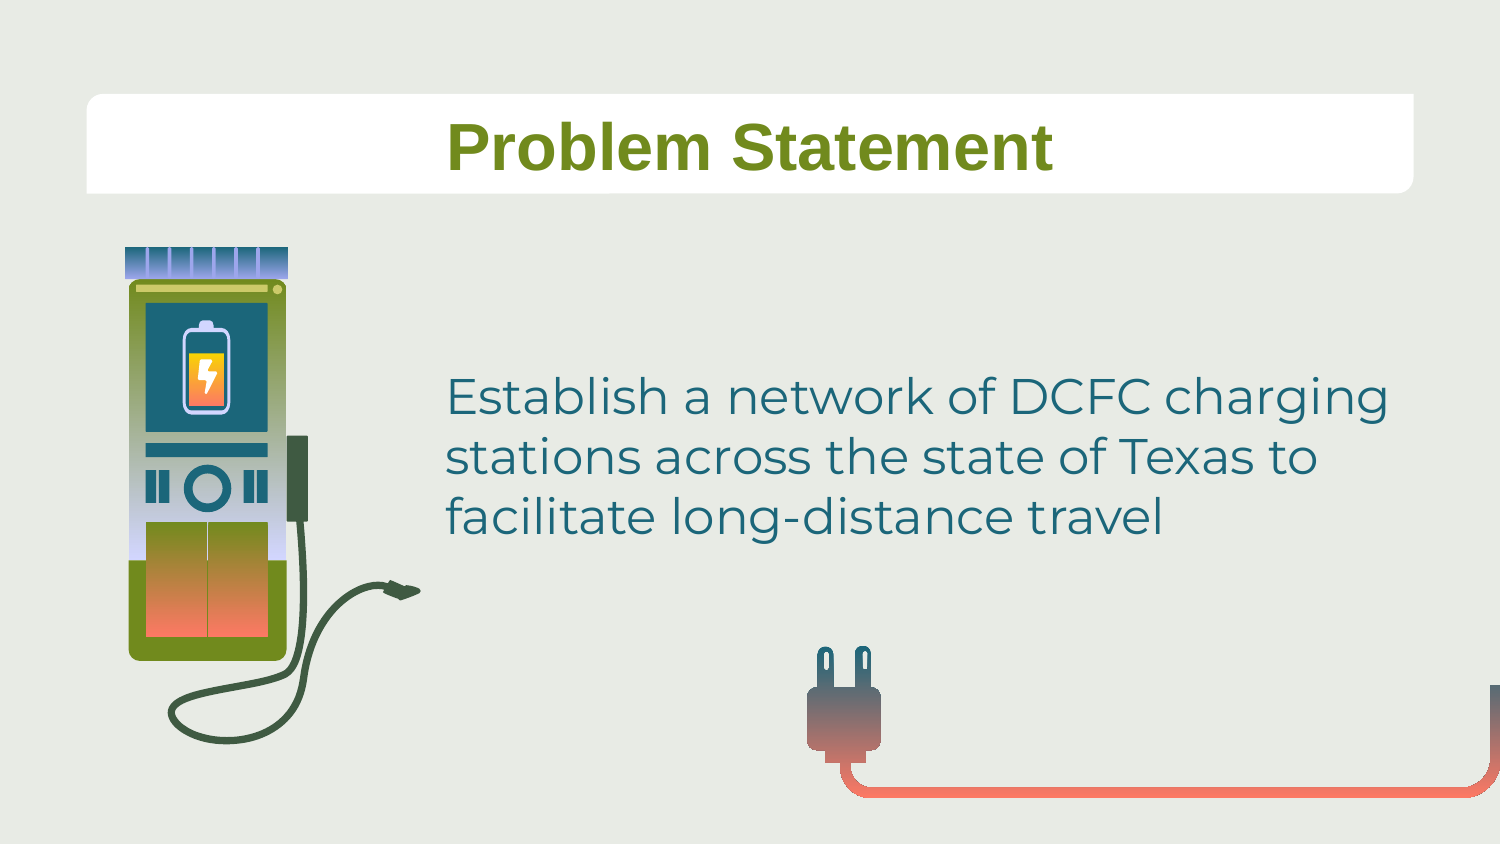

# Problem Statement

Establish a network of DCFC charging stations across the state of Texas to facilitate long-distance travel